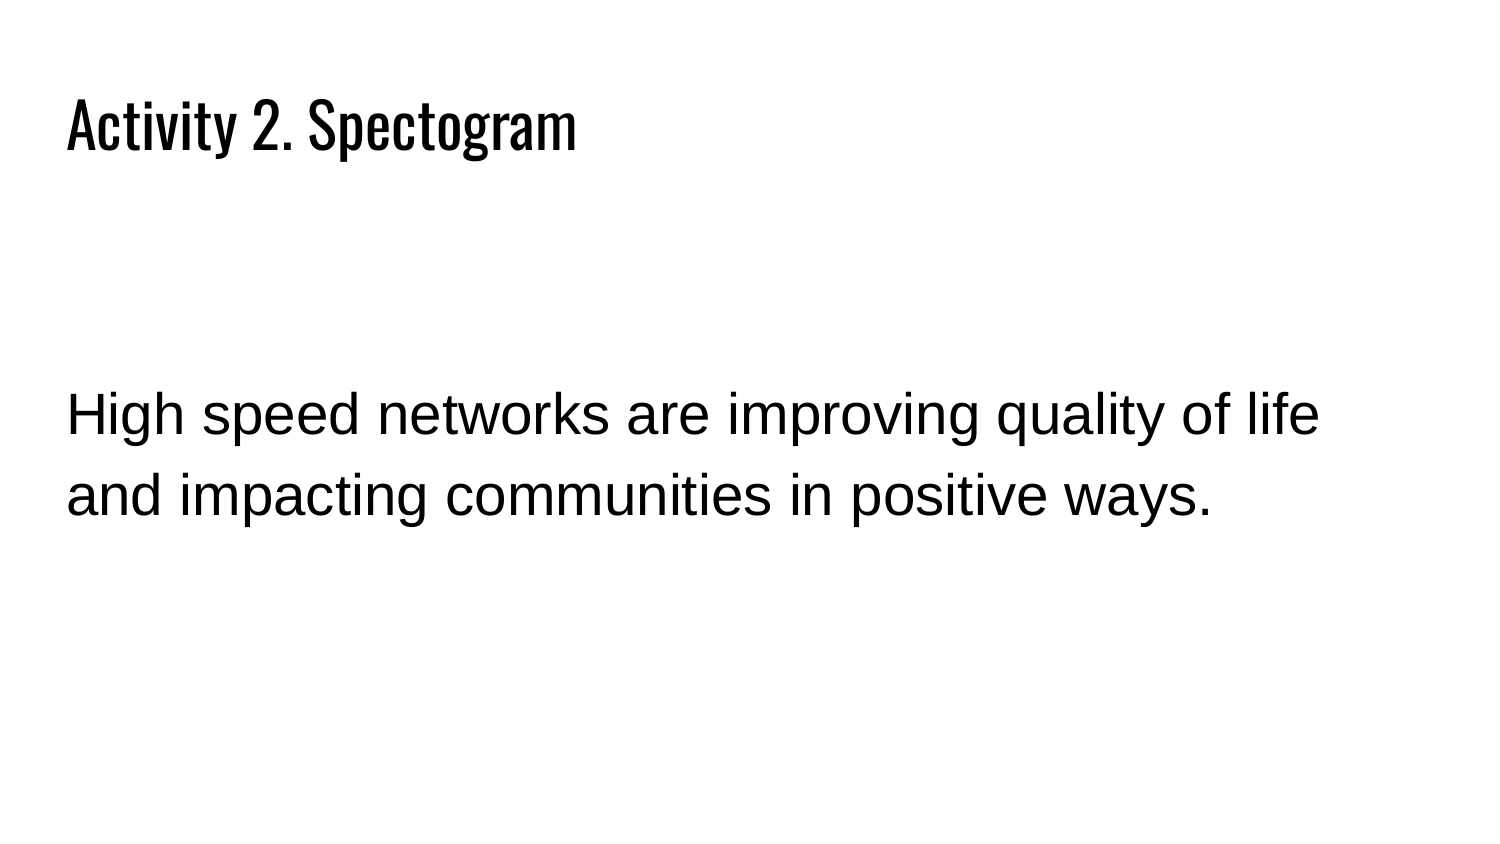

# Activity 2. Spectogram

High speed networks are improving quality of life and impacting communities in positive ways.